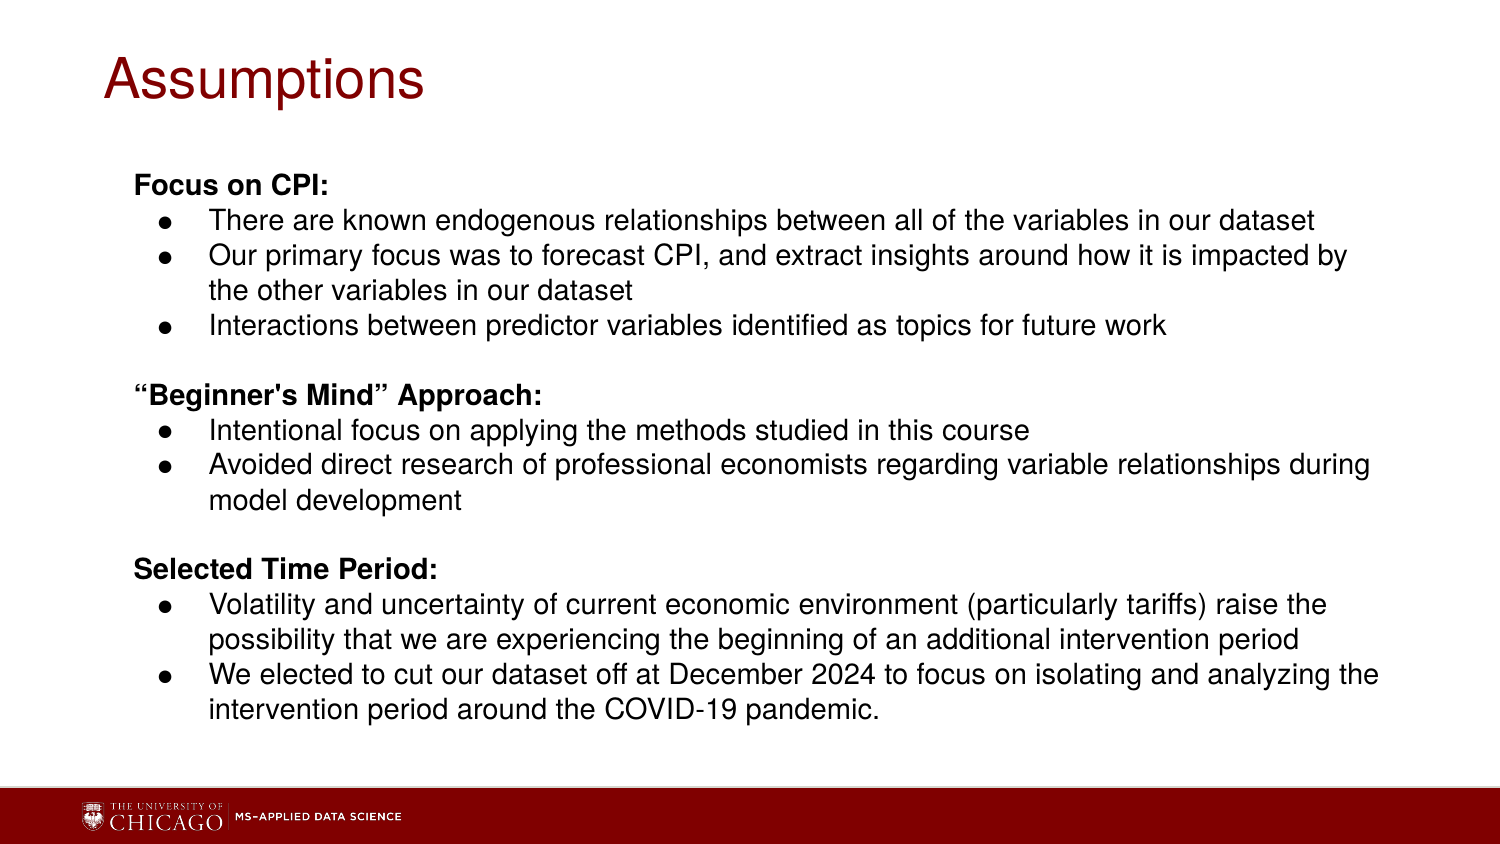

# Assumptions
Focus on CPI:
There are known endogenous relationships between all of the variables in our dataset
Our primary focus was to forecast CPI, and extract insights around how it is impacted by the other variables in our dataset
Interactions between predictor variables identified as topics for future work

“Beginner's Mind” Approach:
Intentional focus on applying the methods studied in this course
Avoided direct research of professional economists regarding variable relationships during model development

Selected Time Period:
Volatility and uncertainty of current economic environment (particularly tariffs) raise the possibility that we are experiencing the beginning of an additional intervention period
We elected to cut our dataset off at December 2024 to focus on isolating and analyzing the intervention period around the COVID-19 pandemic.